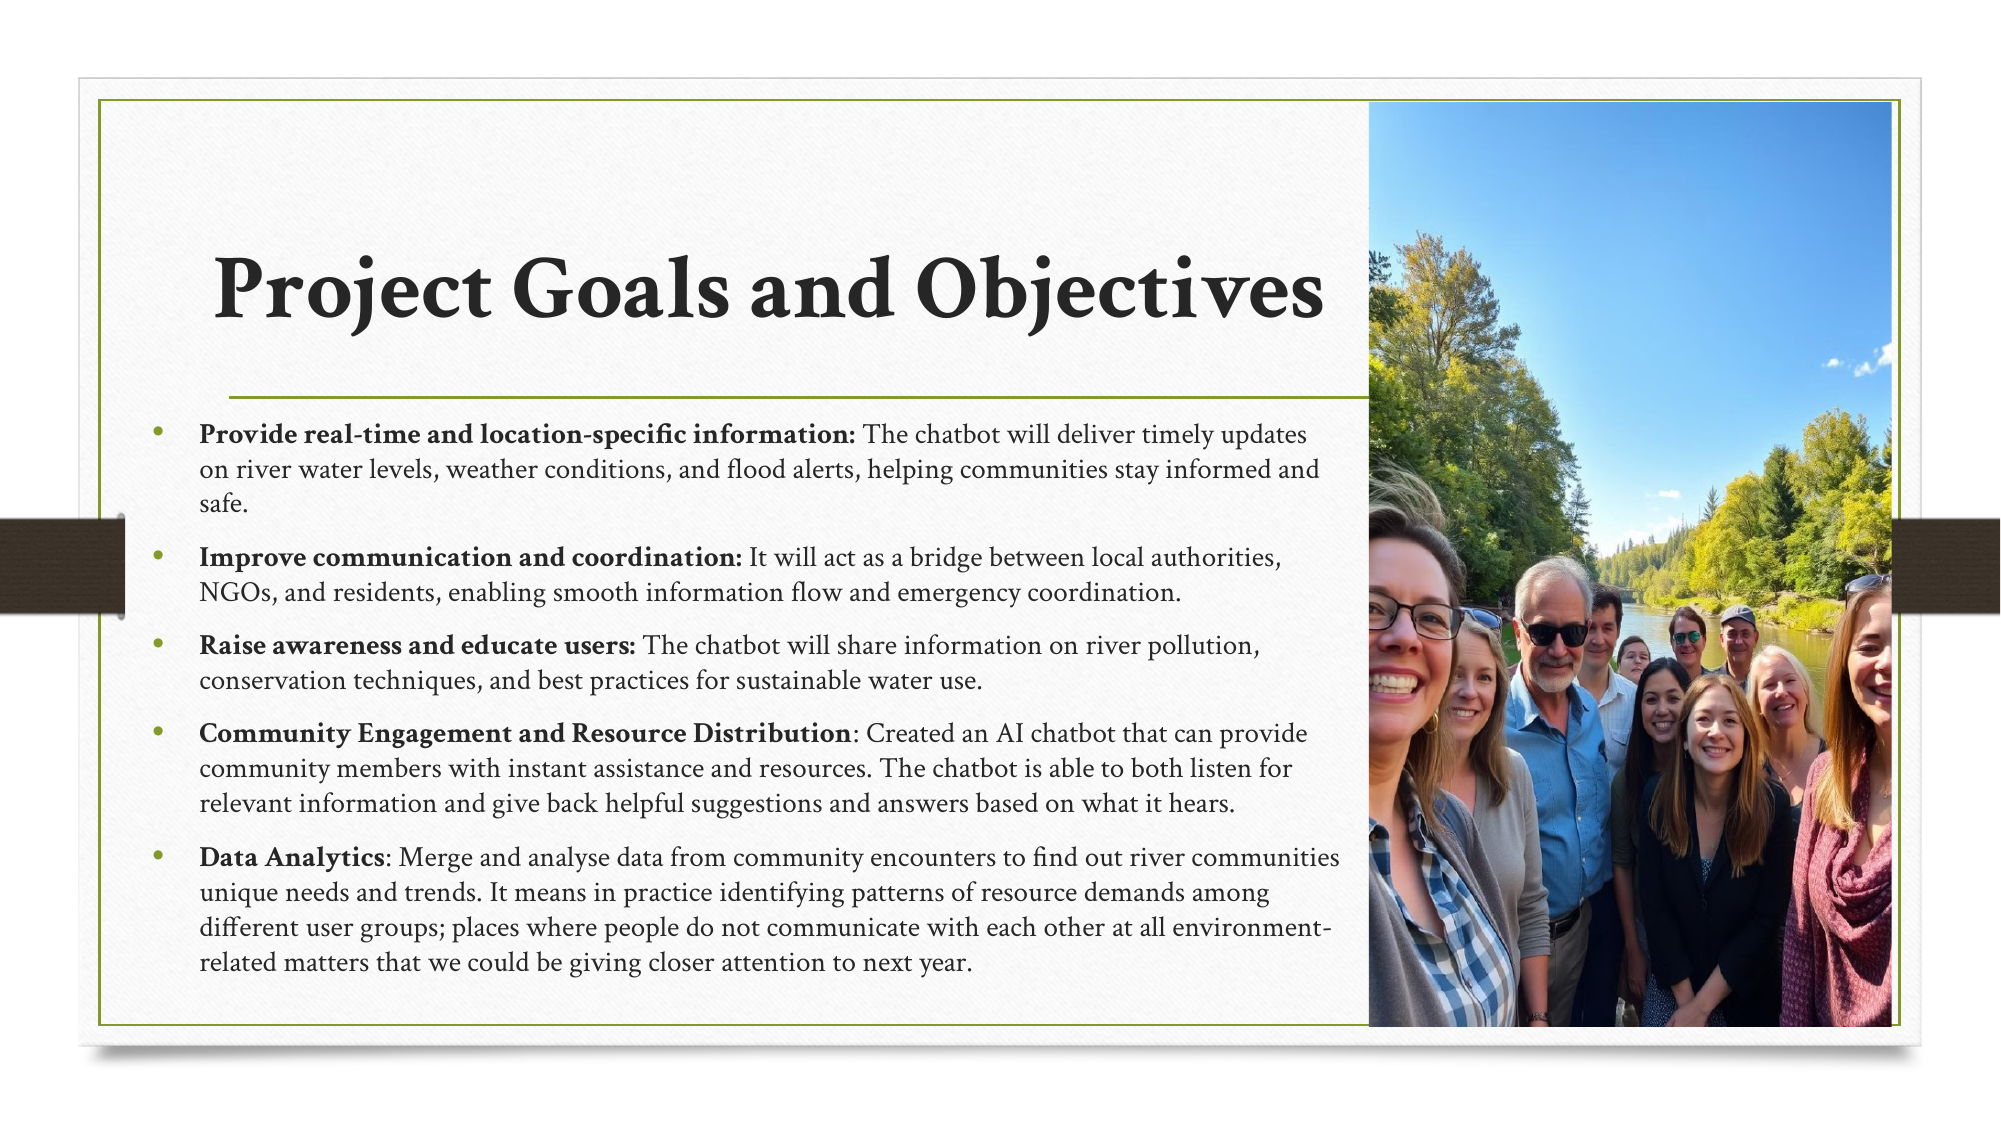

# Project Goals and Objectives
Provide real-time and location-specific information: The chatbot will deliver timely updates on river water levels, weather conditions, and flood alerts, helping communities stay informed and safe.
Improve communication and coordination: It will act as a bridge between local authorities, NGOs, and residents, enabling smooth information flow and emergency coordination.
Raise awareness and educate users: The chatbot will share information on river pollution, conservation techniques, and best practices for sustainable water use.
Community Engagement and Resource Distribution: Created an AI chatbot that can provide community members with instant assistance and resources. The chatbot is able to both listen for relevant information and give back helpful suggestions and answers based on what it hears.
Data Analytics: Merge and analyse data from community encounters to find out river communities unique needs and trends. It means in practice identifying patterns of resource demands among different user groups; places where people do not communicate with each other at all environment-related matters that we could be giving closer attention to next year.